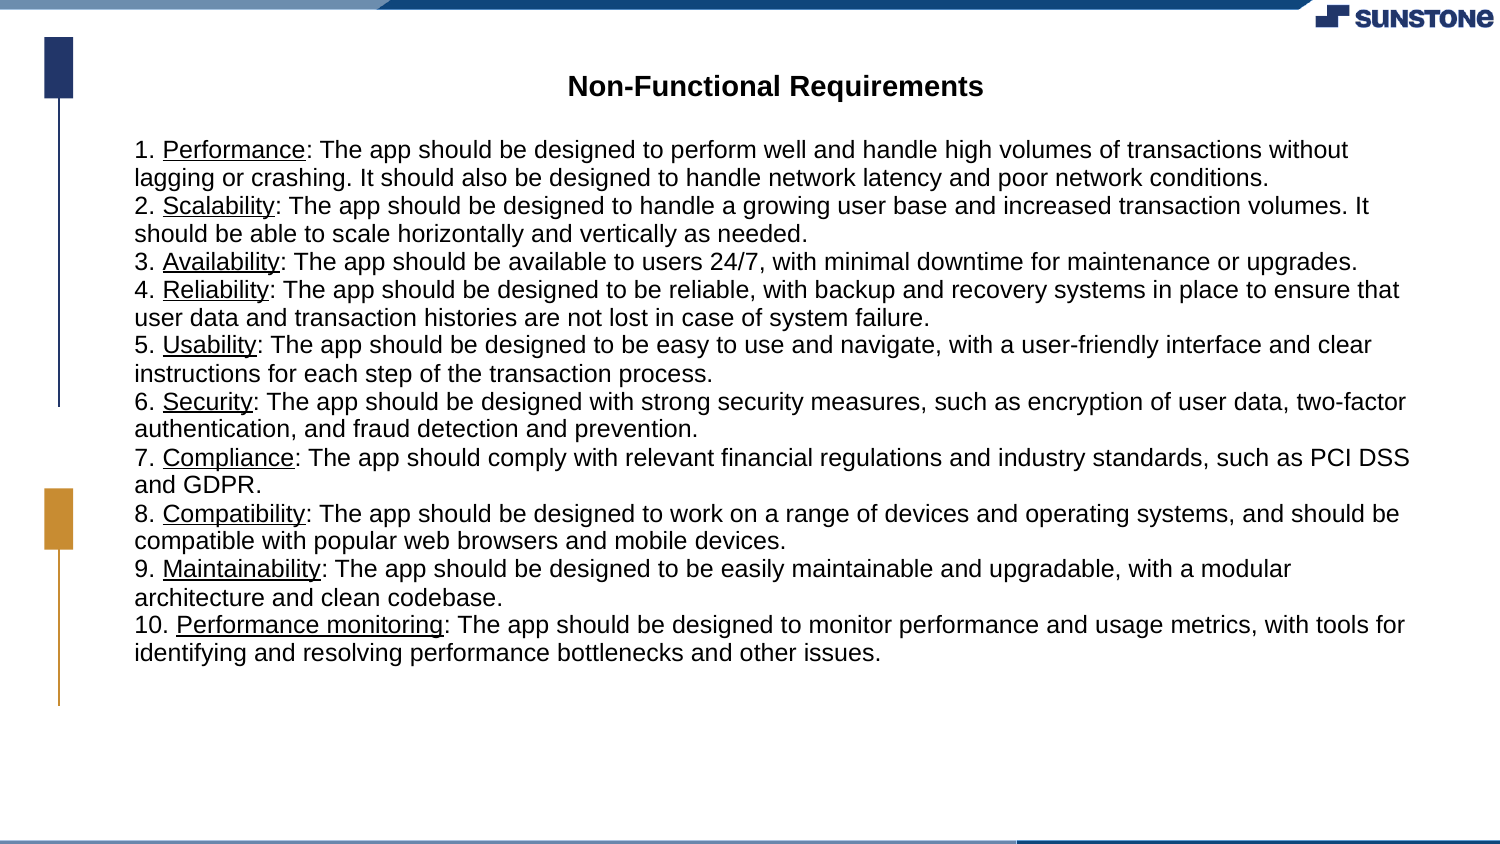

| Non-Functional Requirements 1. Performance: The app should be designed to perform well and handle high volumes of transactions without lagging or crashing. It should also be designed to handle network latency and poor network conditions. 2. Scalability: The app should be designed to handle a growing user base and increased transaction volumes. It should be able to scale horizontally and vertically as needed. 3. Availability: The app should be available to users 24/7, with minimal downtime for maintenance or upgrades. 4. Reliability: The app should be designed to be reliable, with backup and recovery systems in place to ensure that user data and transaction histories are not lost in case of system failure. 5. Usability: The app should be designed to be easy to use and navigate, with a user-friendly interface and clear instructions for each step of the transaction process. 6. Security: The app should be designed with strong security measures, such as encryption of user data, two-factor authentication, and fraud detection and prevention. 7. Compliance: The app should comply with relevant financial regulations and industry standards, such as PCI DSS and GDPR. 8. Compatibility: The app should be designed to work on a range of devices and operating systems, and should be compatible with popular web browsers and mobile devices. 9. Maintainability: The app should be designed to be easily maintainable and upgradable, with a modular architecture and clean codebase. 10. Performance monitoring: The app should be designed to monitor performance and usage metrics, with tools for identifying and resolving performance bottlenecks and other issues. |
| --- |